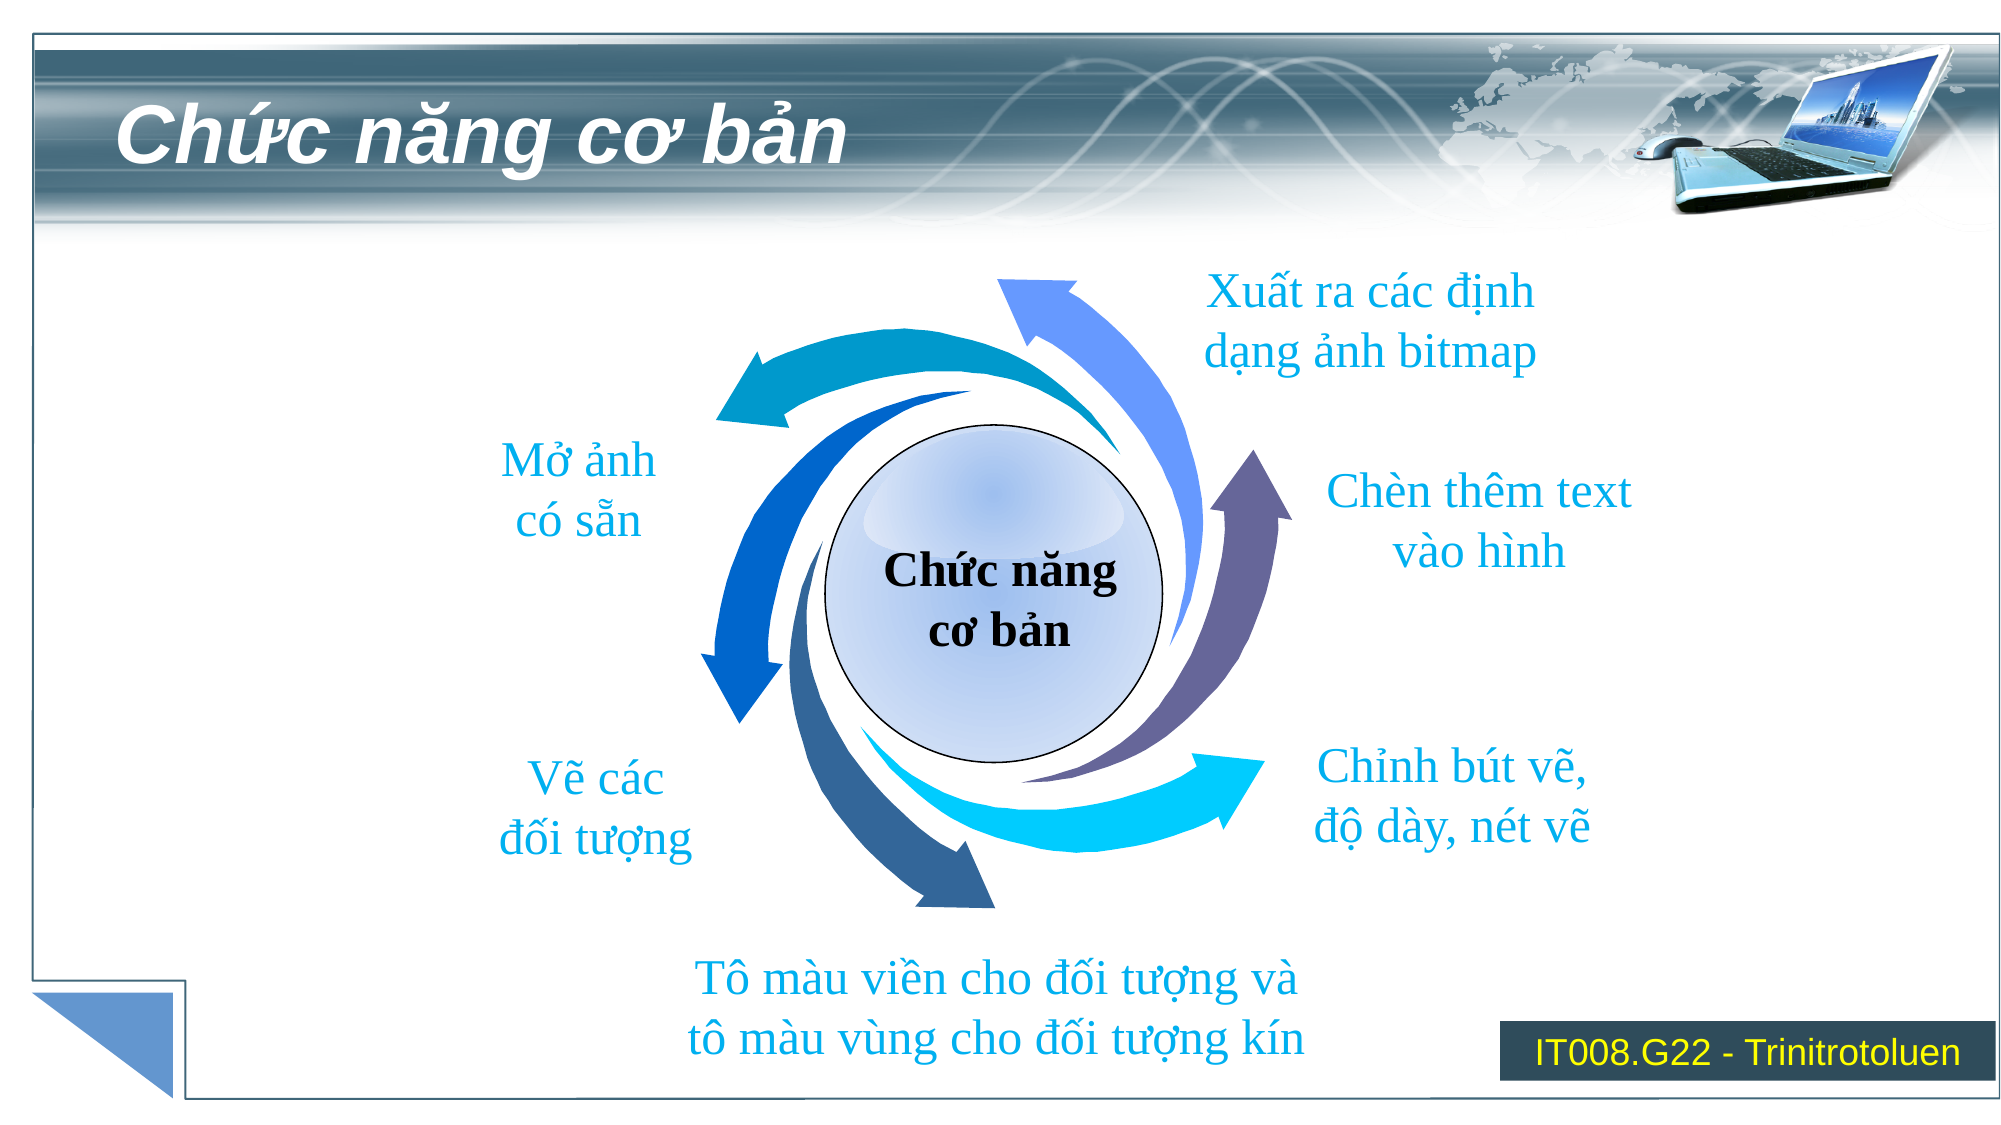

# Chức năng cơ bản
Xuất ra các định dạng ảnh bitmap

Mở ảnh có sẵn

Chèn thêm text vào hình

Chức năng cơ bản

Chỉnh bút vẽ, độ dày, nét vẽ

Vẽ các đối tượng
Tô màu viền cho đối tượng và tô màu vùng cho đối tượng kín
IT008.G22 - Trinitrotoluen